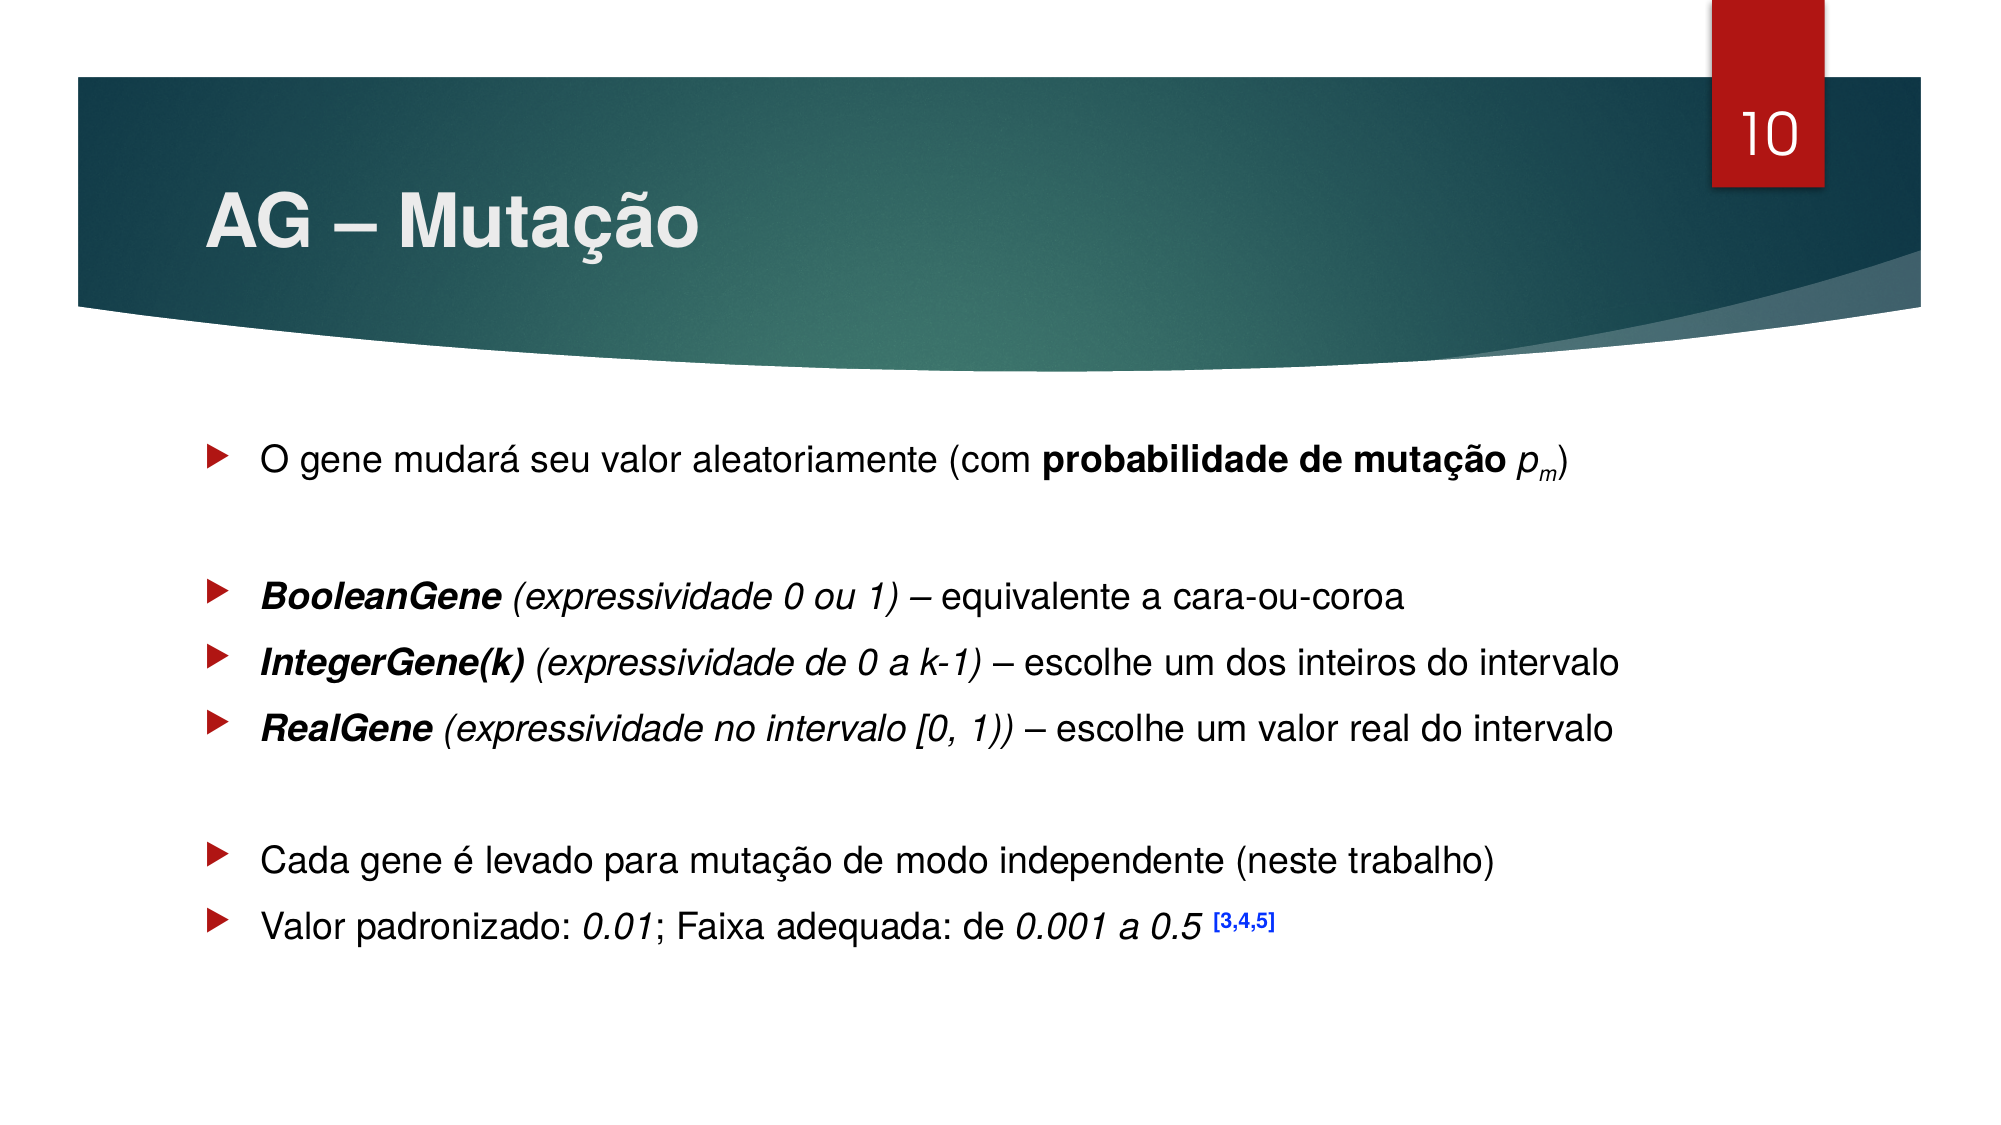

10
# AG – Mutação
O gene mudará seu valor aleatoriamente (com probabilidade de mutação pm)

BooleanGene (expressividade 0 ou 1) – equivalente a cara-ou-coroa
IntegerGene(k) (expressividade de 0 a k-1) – escolhe um dos inteiros do intervalo
RealGene (expressividade no intervalo [0, 1)) – escolhe um valor real do intervalo

Cada gene é levado para mutação de modo independente (neste trabalho)
Valor padronizado: 0.01; Faixa adequada: de 0.001 a 0.5 [3,4,5]